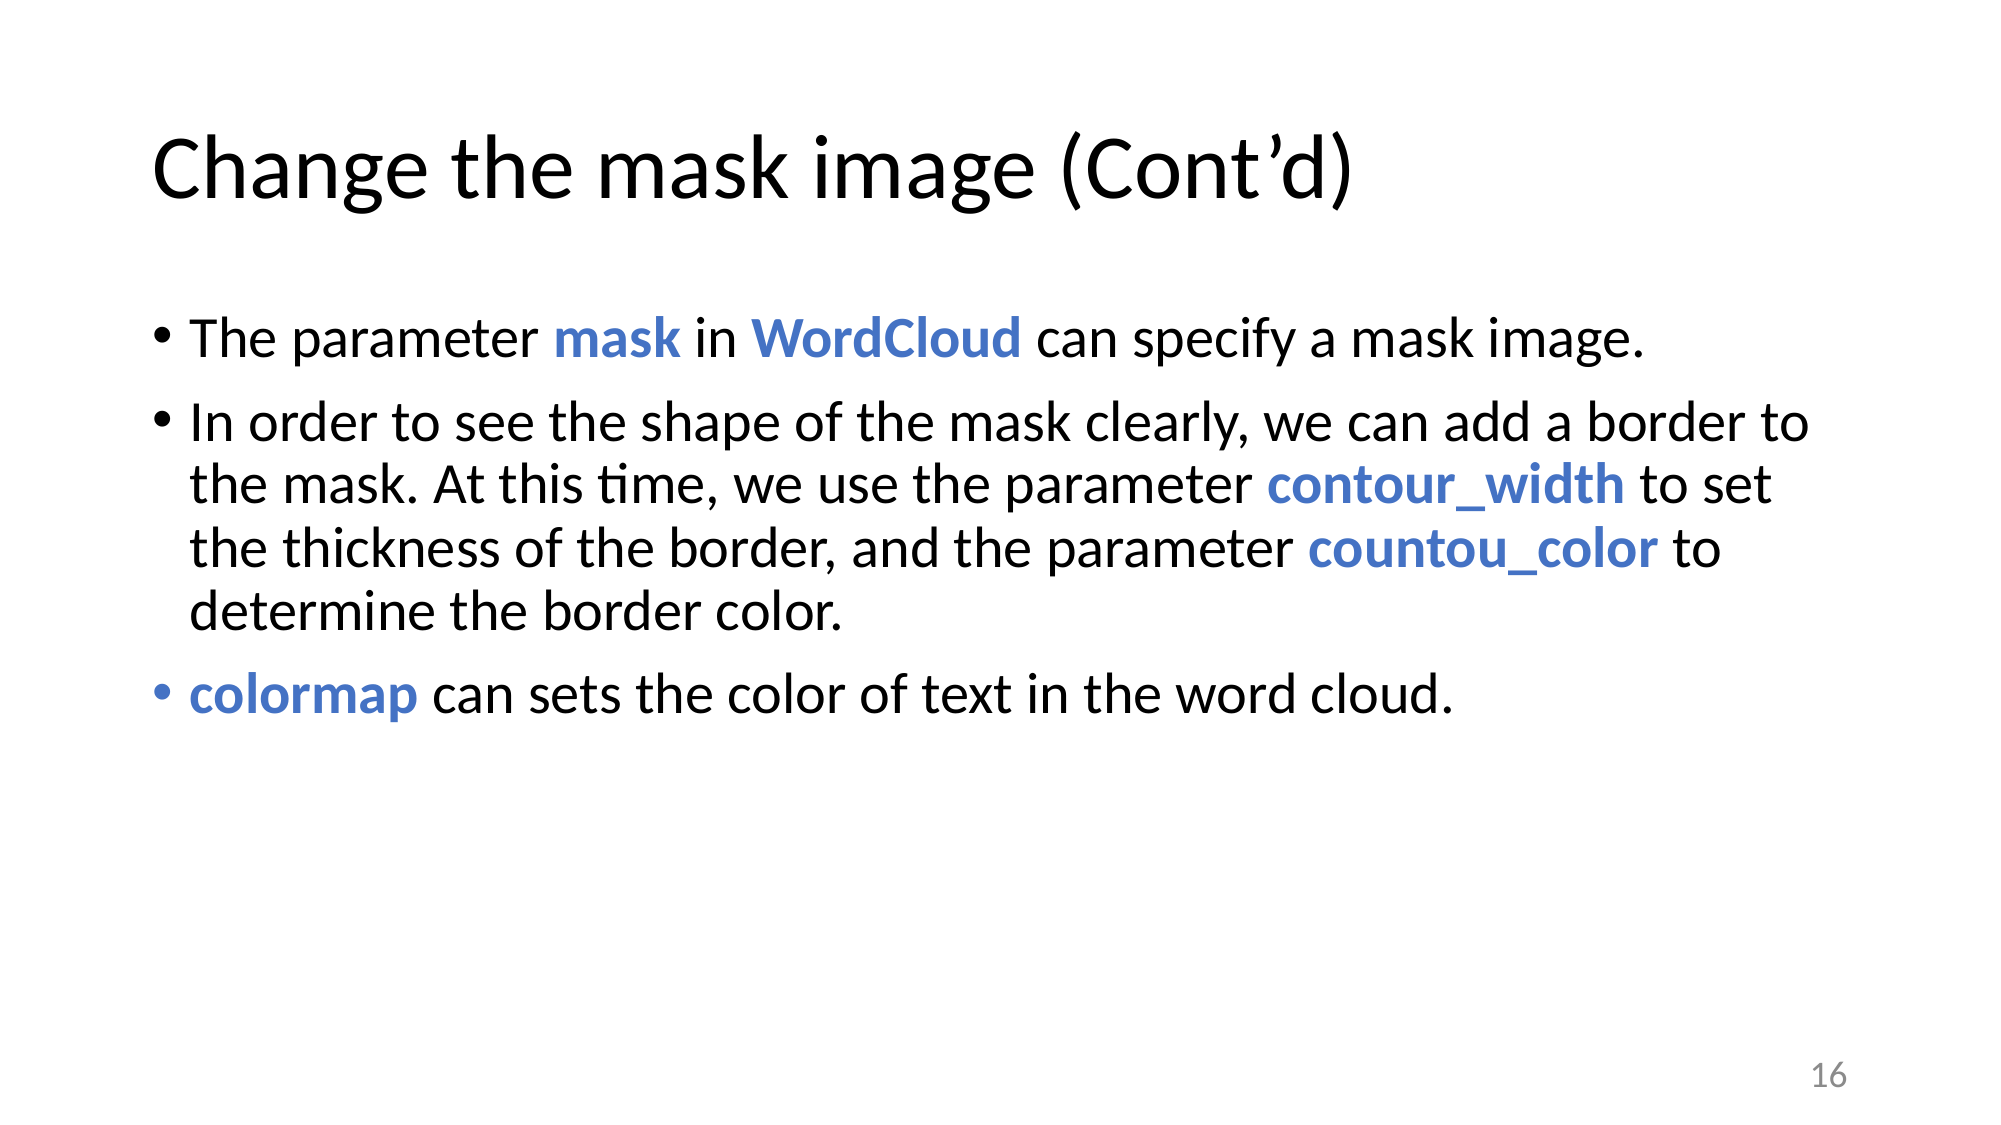

# Change the mask image (Cont’d)
The parameter mask in WordCloud can specify a mask image.
In order to see the shape of the mask clearly, we can add a border to the mask. At this time, we use the parameter contour_width to set the thickness of the border, and the parameter countou_color to determine the border color.
colormap can sets the color of text in the word cloud.
16